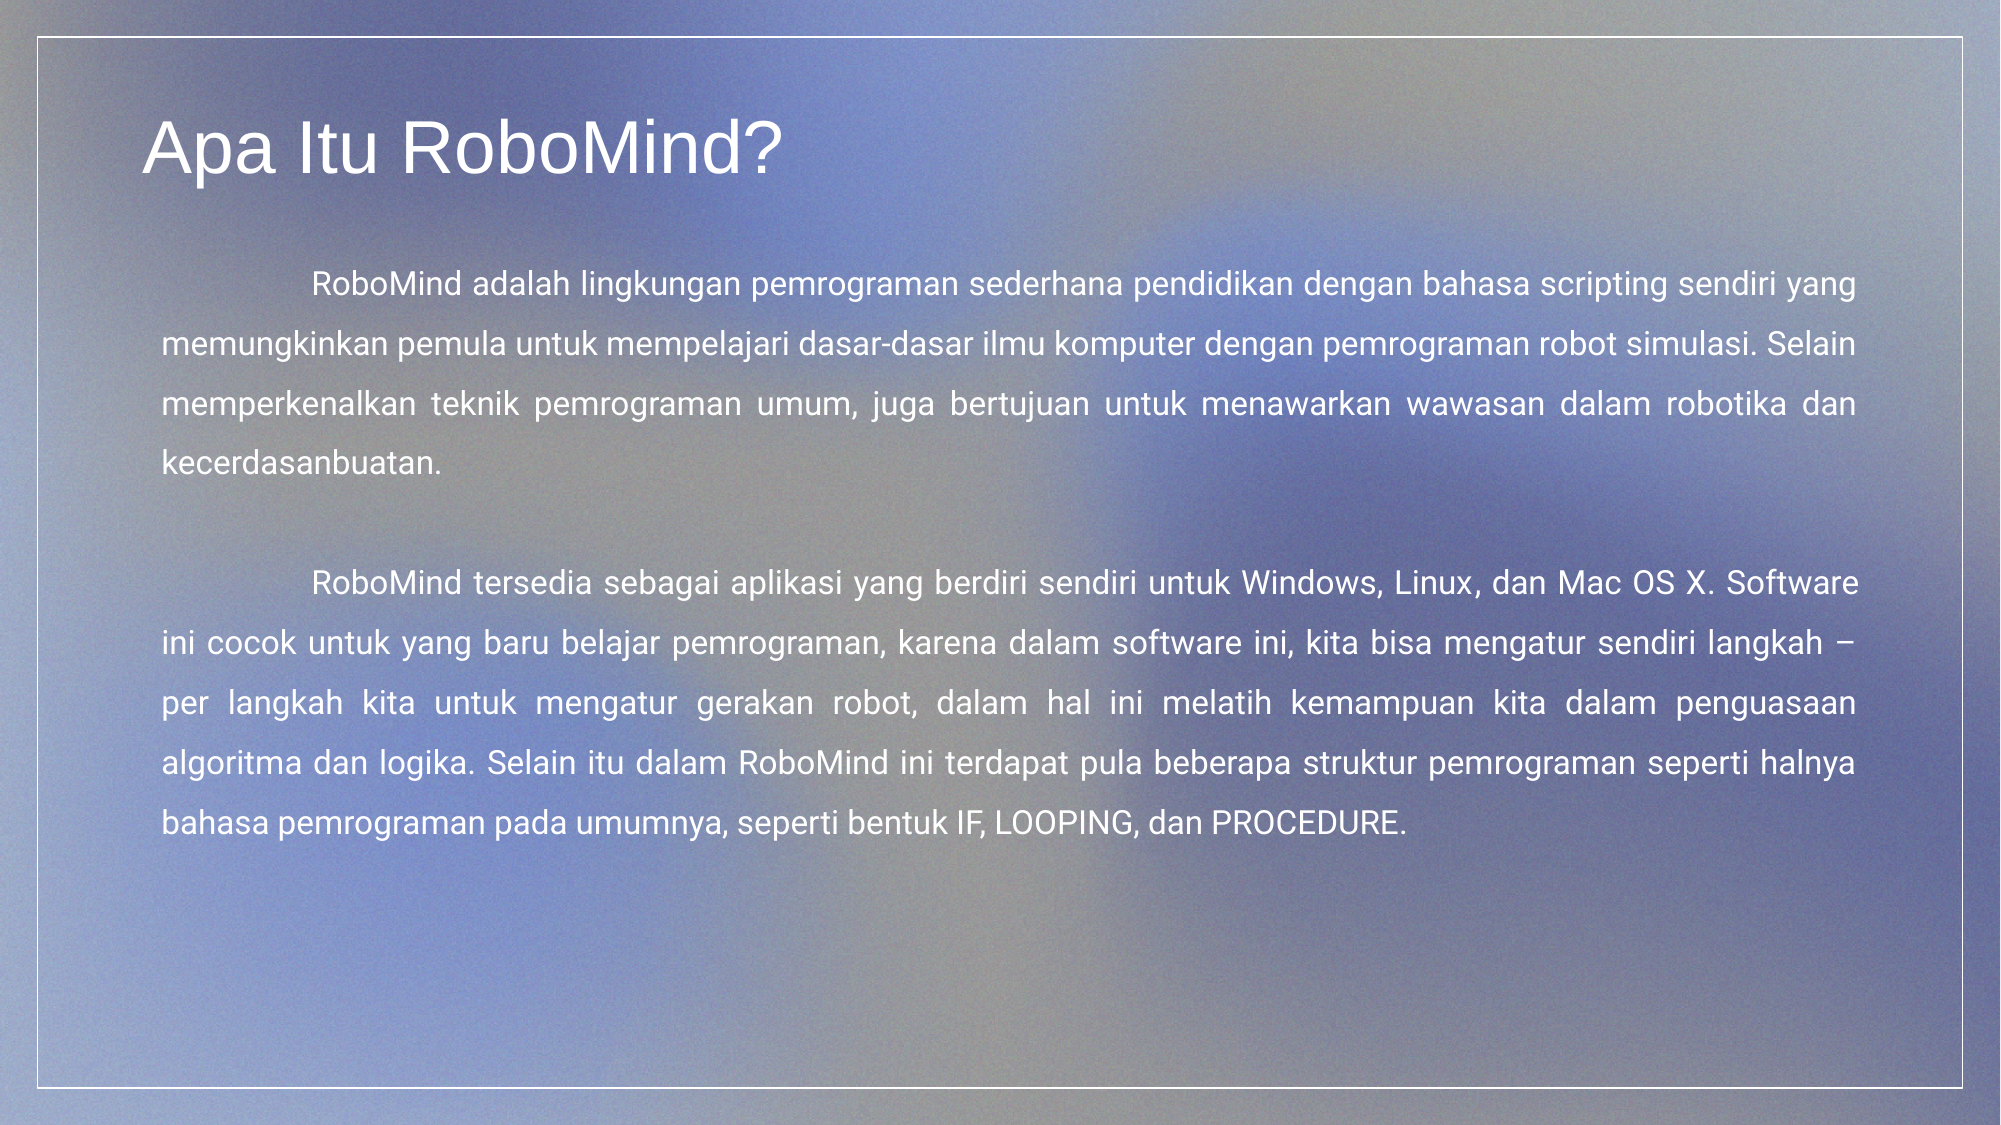

# Apa Itu RoboMind?
	RoboMind adalah lingkungan pemrograman sederhana pendidikan dengan bahasa scripting sendiri yang memungkinkan pemula untuk mempelajari dasar-dasar ilmu komputer dengan pemrograman robot simulasi. Selain memperkenalkan teknik pemrograman umum, juga bertujuan untuk menawarkan wawasan dalam robotika dan kecerdasanbuatan.

	RoboMind tersedia sebagai aplikasi yang berdiri sendiri untuk Windows, Linux, dan Mac OS X. Software ini cocok untuk yang baru belajar pemrograman, karena dalam software ini, kita bisa mengatur sendiri langkah – per langkah kita untuk mengatur gerakan robot, dalam hal ini melatih kemampuan kita dalam penguasaan algoritma dan logika. Selain itu dalam RoboMind ini terdapat pula beberapa struktur pemrograman seperti halnya bahasa pemrograman pada umumnya, seperti bentuk IF, LOOPING, dan PROCEDURE.